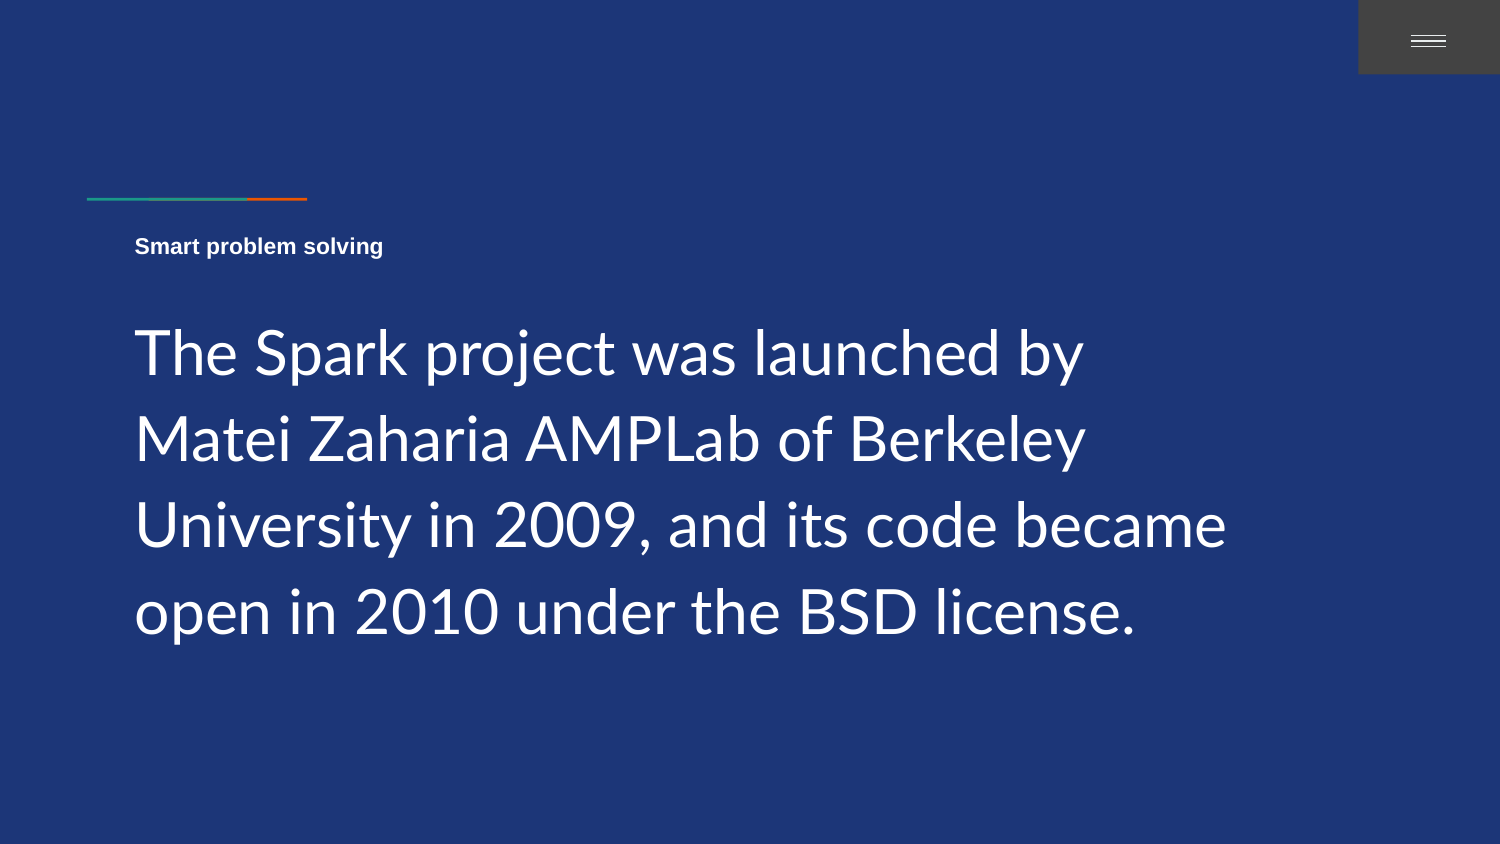

# Smart problem solving

The Spark project was launched by Matei Zaharia AMPLab of Berkeley University in 2009, and its code became open in 2010 under the BSD license.